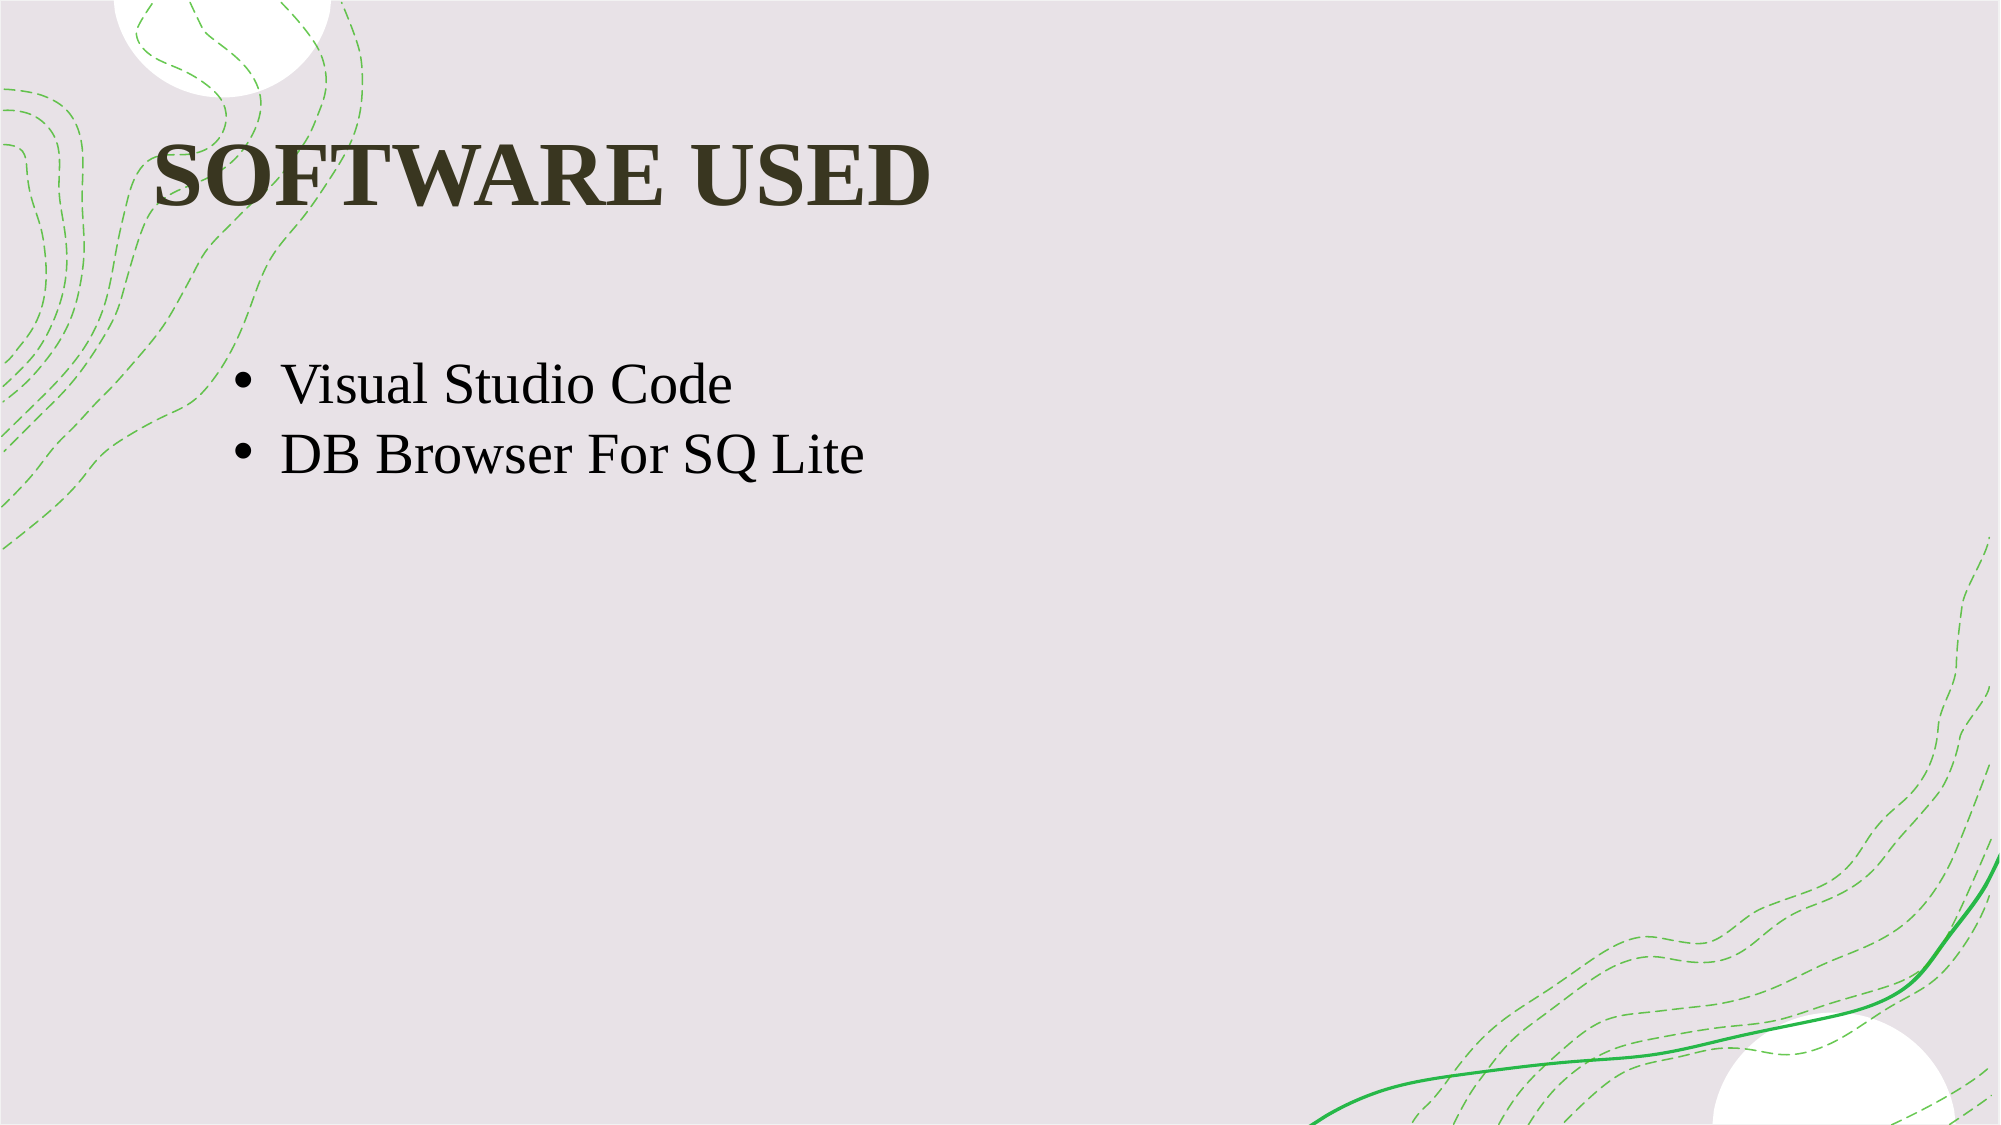

# SOFTWARE USED
Visual Studio Code
DB Browser For SQ Lite